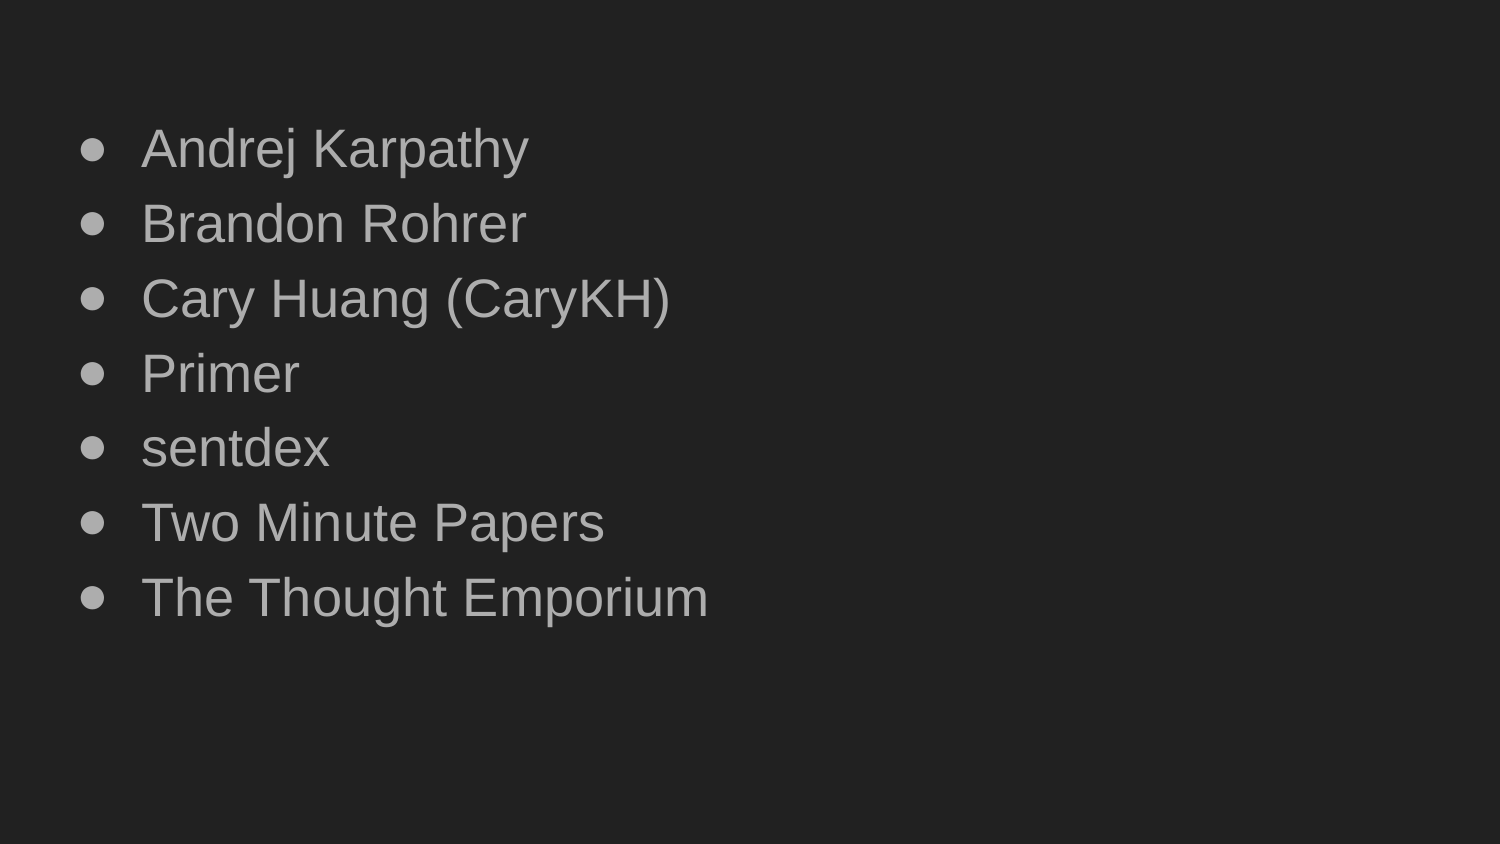

Andrej Karpathy
Brandon Rohrer
Cary Huang (CaryKH)
Primer
sentdex
Two Minute Papers
The Thought Emporium